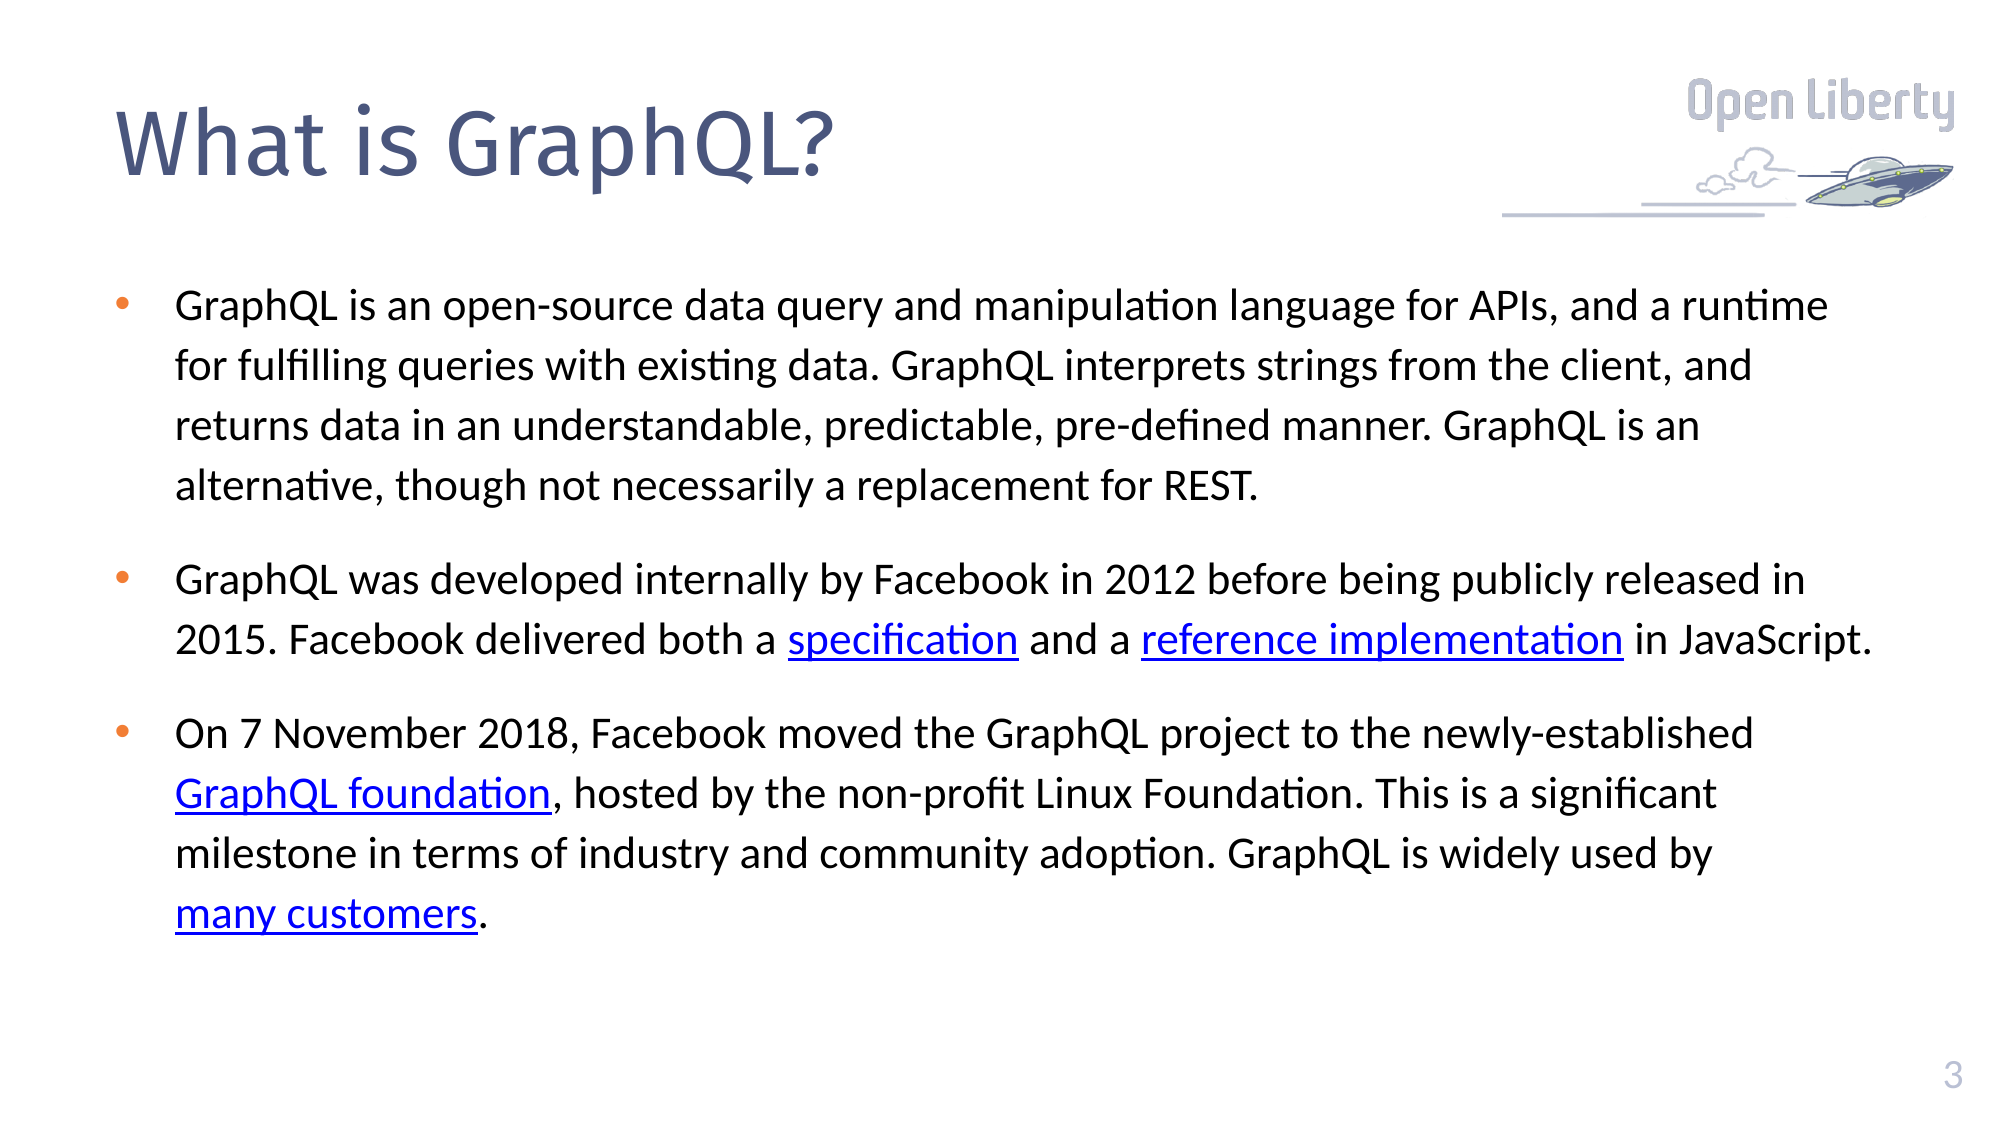

# What is GraphQL?
GraphQL is an open-source data query and manipulation language for APIs, and a runtime for fulfilling queries with existing data. GraphQL interprets strings from the client, and returns data in an understandable, predictable, pre-defined manner. GraphQL is an alternative, though not necessarily a replacement for REST.
GraphQL was developed internally by Facebook in 2012 before being publicly released in 2015. Facebook delivered both a specification and a reference implementation in JavaScript.
On 7 November 2018, Facebook moved the GraphQL project to the newly-established GraphQL foundation, hosted by the non-profit Linux Foundation. This is a significant milestone in terms of industry and community adoption. GraphQL is widely used by many customers.